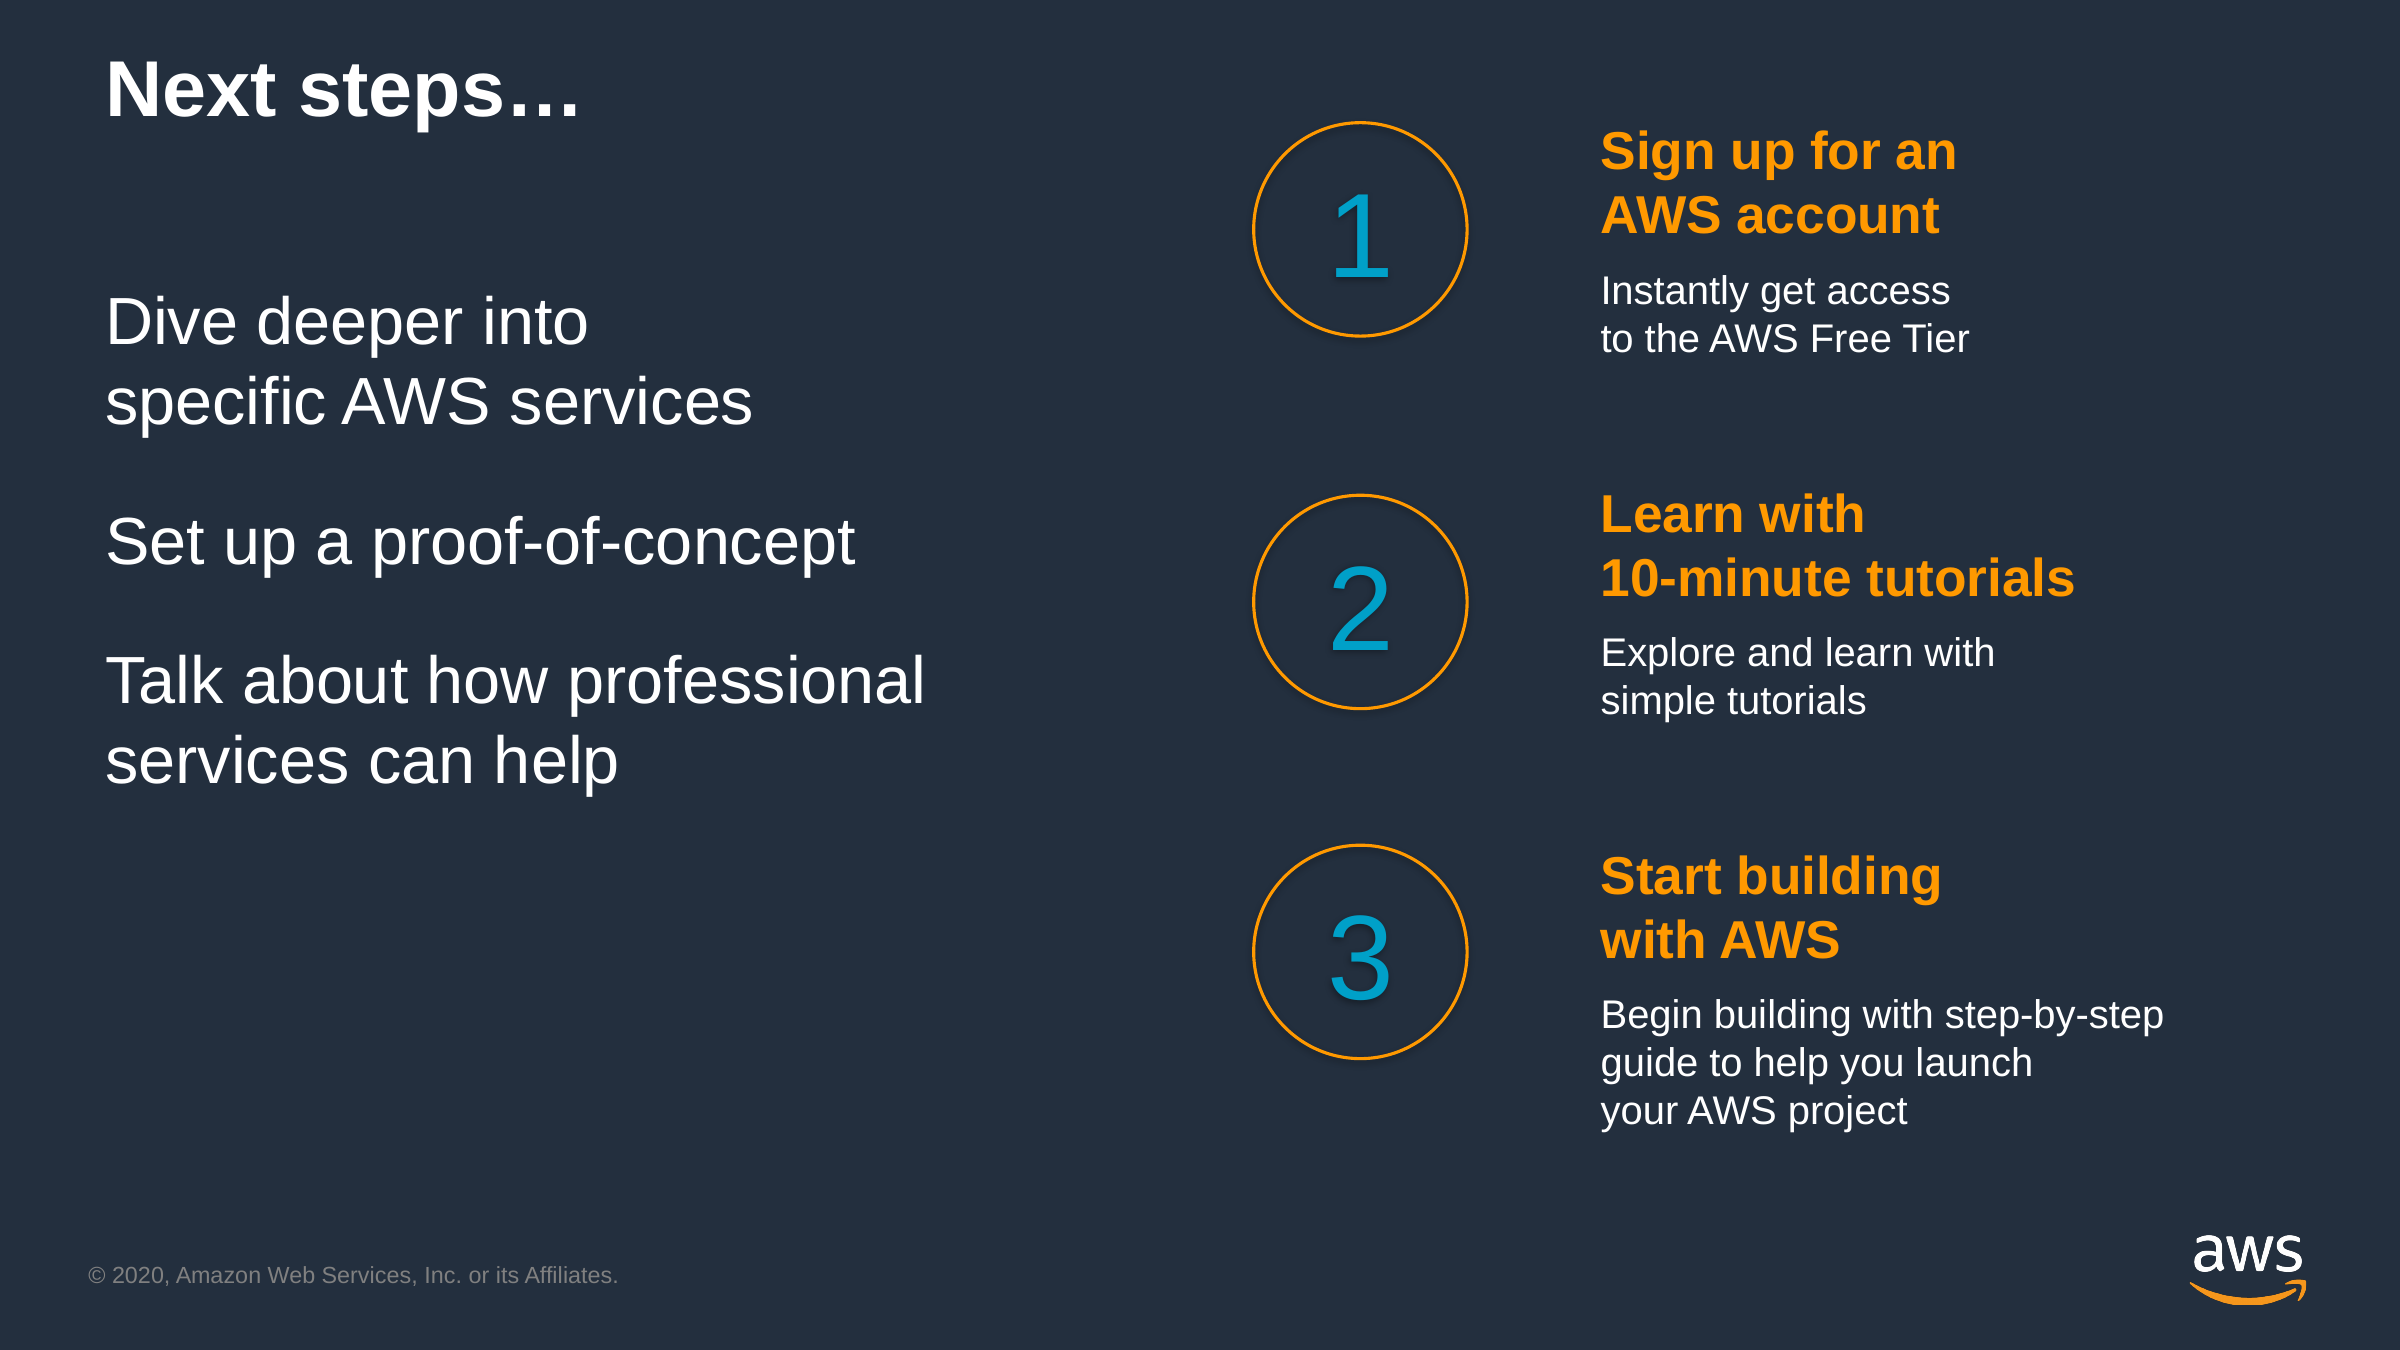

# Next steps…
Sign up for an
AWS account
Instantly get access
to the AWS Free Tier
1
Dive deeper into
specific AWS services
Set up a proof-of-concept
Talk about how professional
services can help
Learn with
10-minute tutorials
Explore and learn with
simple tutorials
2
Start building
with AWS
Begin building with step-by-step
guide to help you launch
your AWS project
3